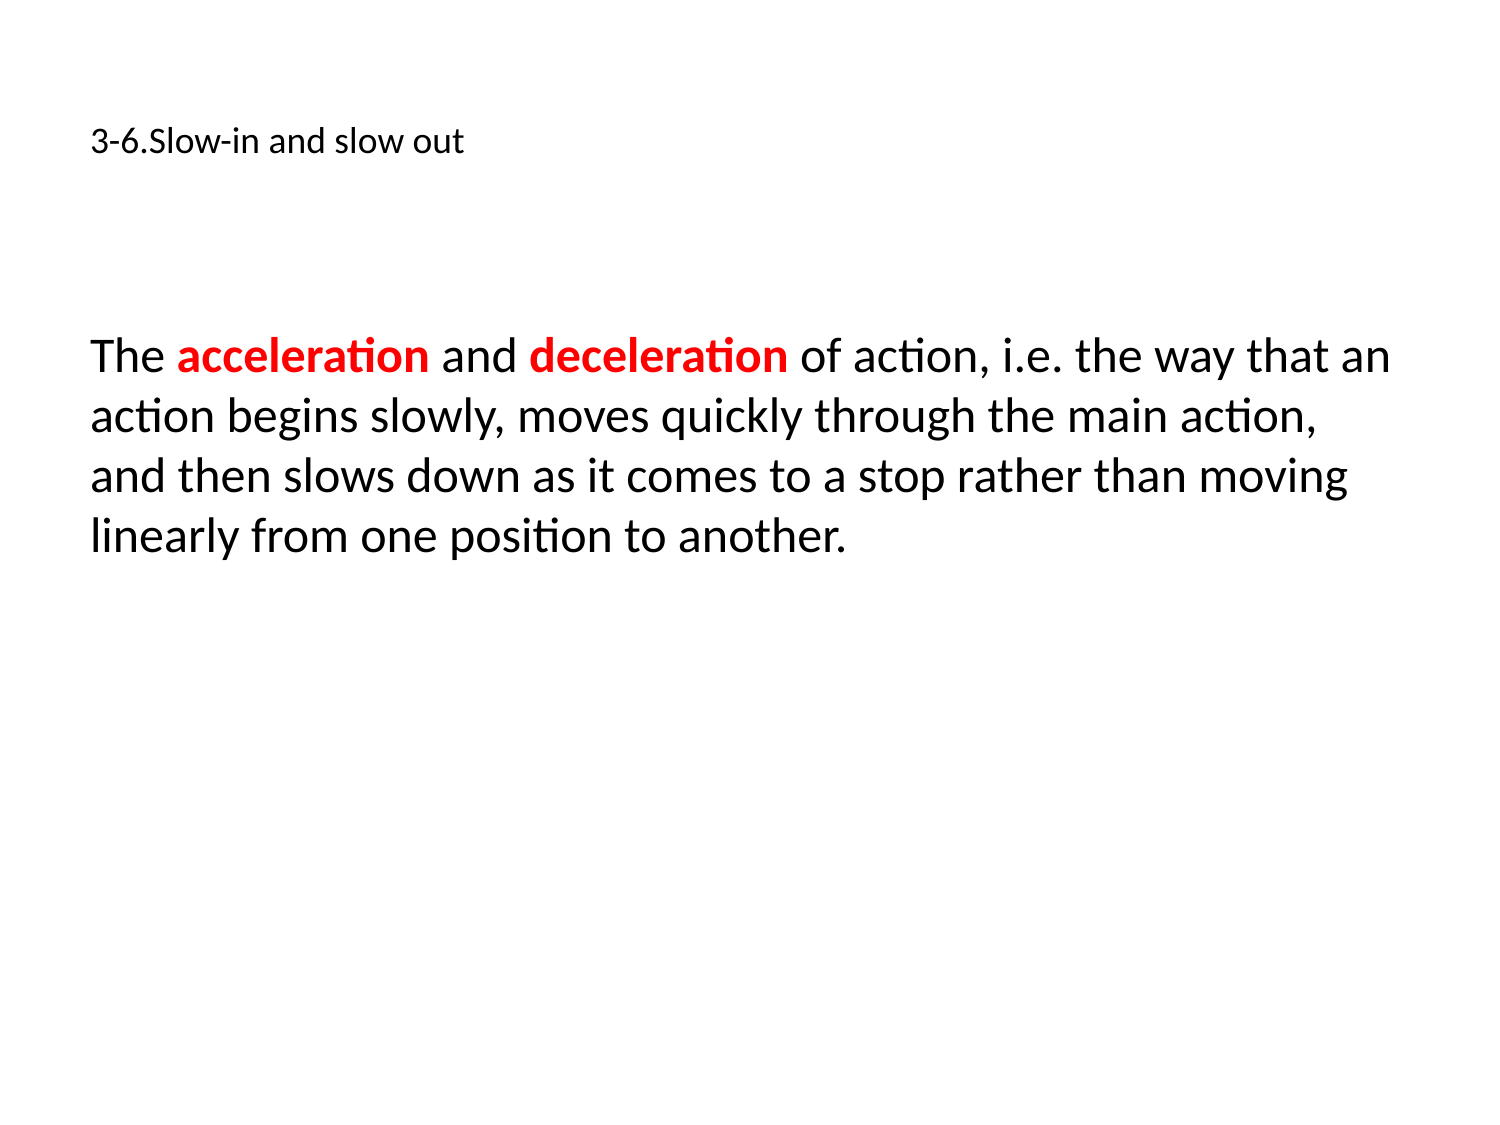

3-6.Slow-in and slow out
The acceleration and deceleration of action, i.e. the way that an action begins slowly, moves quickly through the main action, and then slows down as it comes to a stop rather than moving linearly from one position to another.